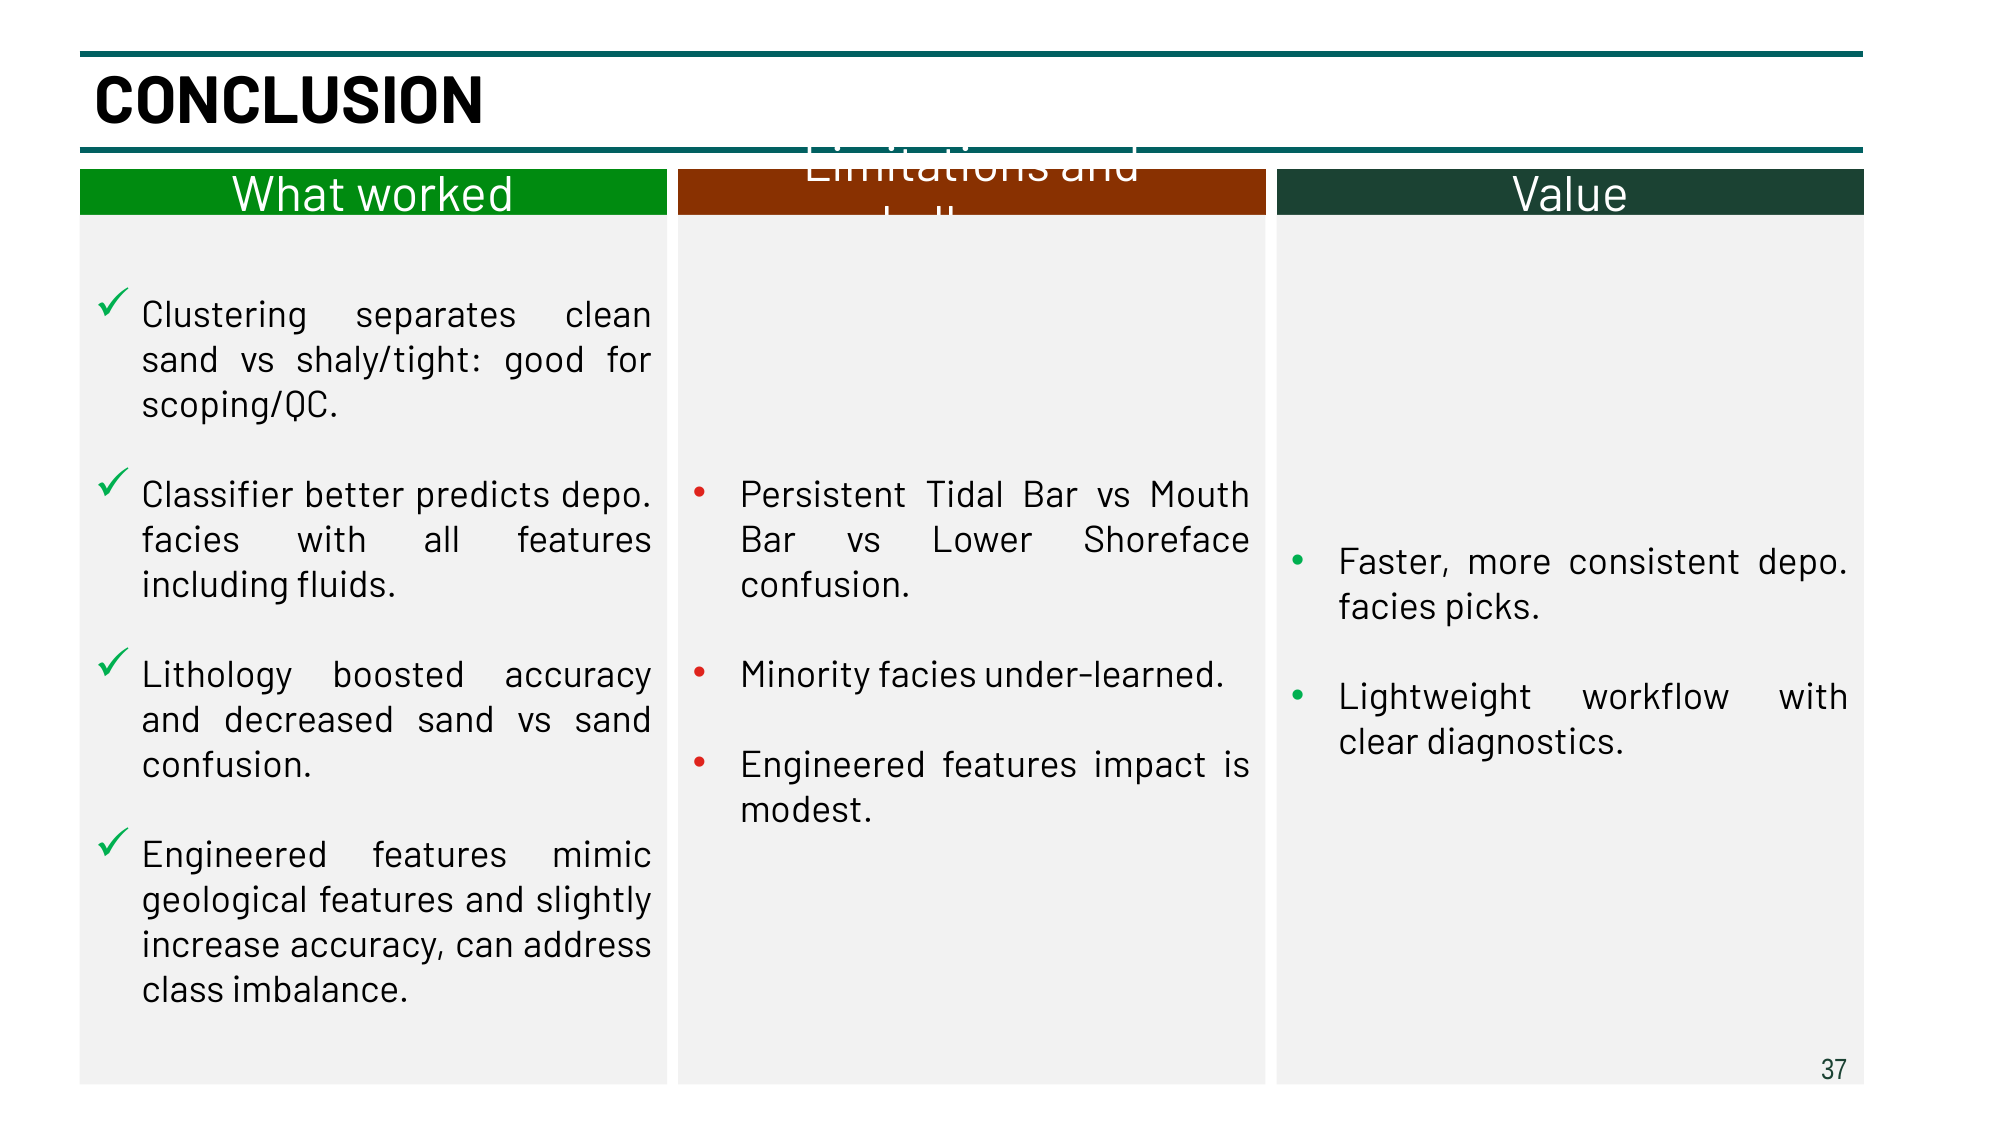

# conclusion
What worked
Limitations and challenges
Value
Faster, more consistent depo. facies picks.

Lightweight workflow with clear diagnostics.
Clustering separates clean sand vs shaly/tight: good for scoping/QC.

Classifier better predicts depo. facies with all features including fluids.

Lithology boosted accuracy and decreased sand vs sand confusion.

Engineered features mimic geological features and slightly increase accuracy, can address class imbalance.
Persistent Tidal Bar vs Mouth Bar vs Lower Shoreface confusion.

Minority facies under-learned.

Engineered features impact is modest.
37